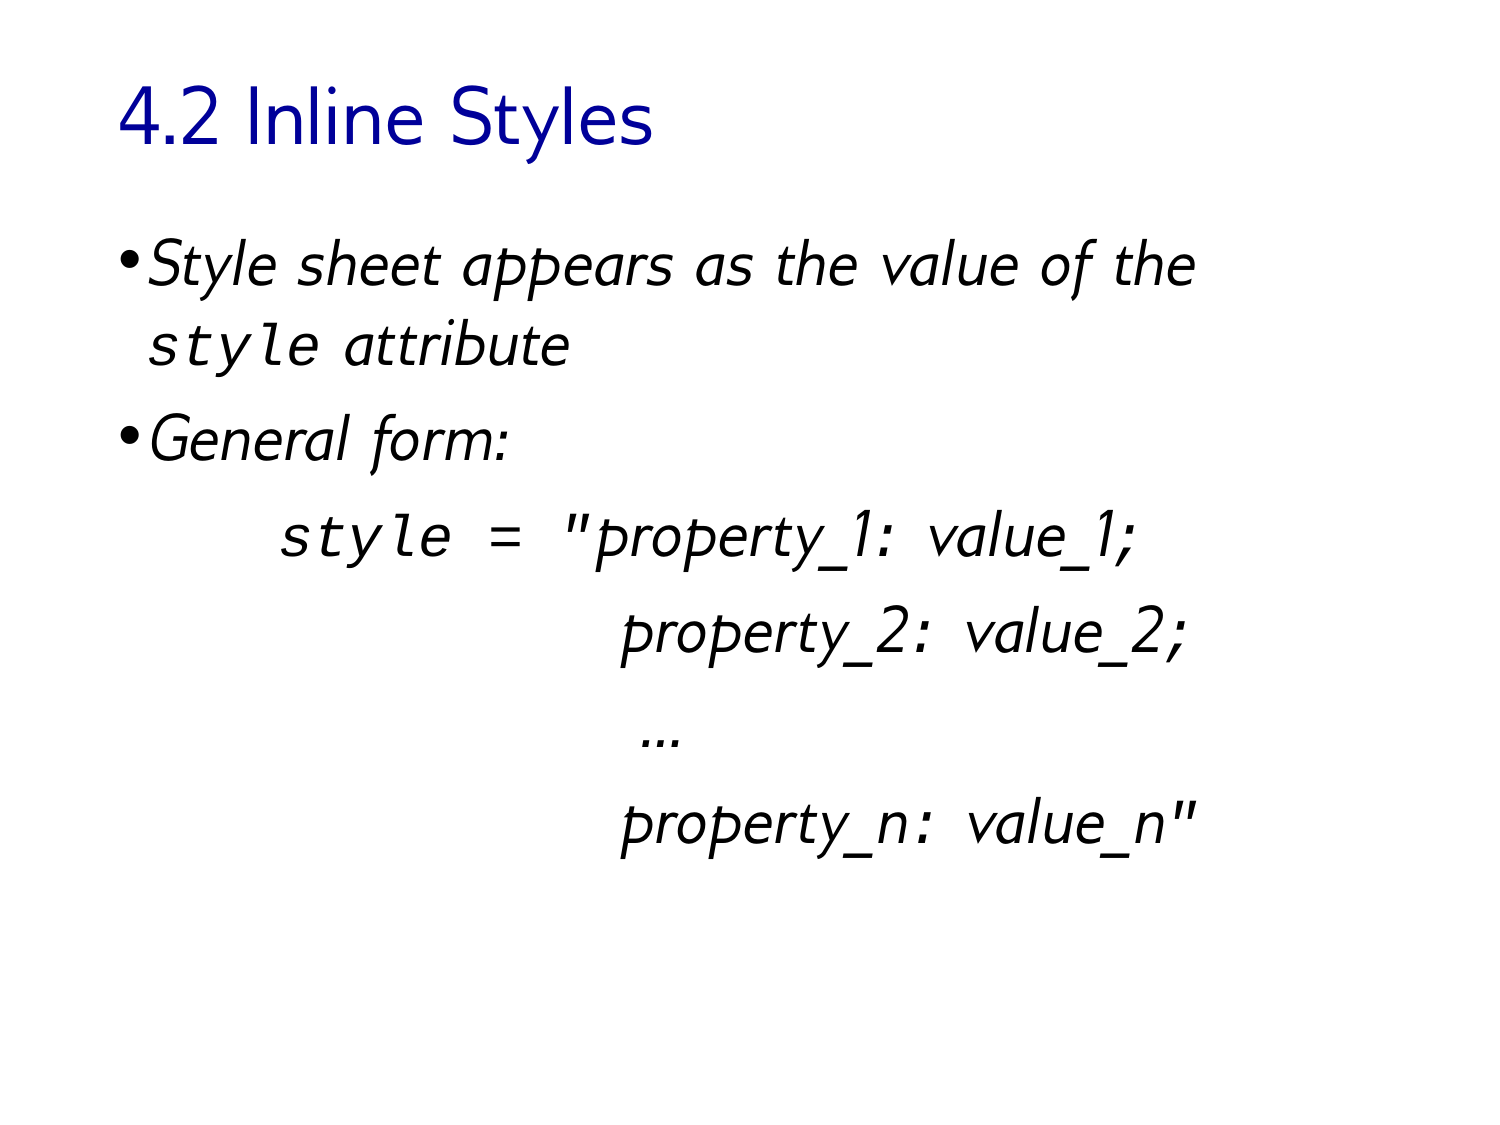

# 4.2 Inline Styles
Style sheet appears as the value of the style attribute
General form:
        style = "property_1: value_1;
                         property_2: value_2;
                          …
                         property_n: value_n"